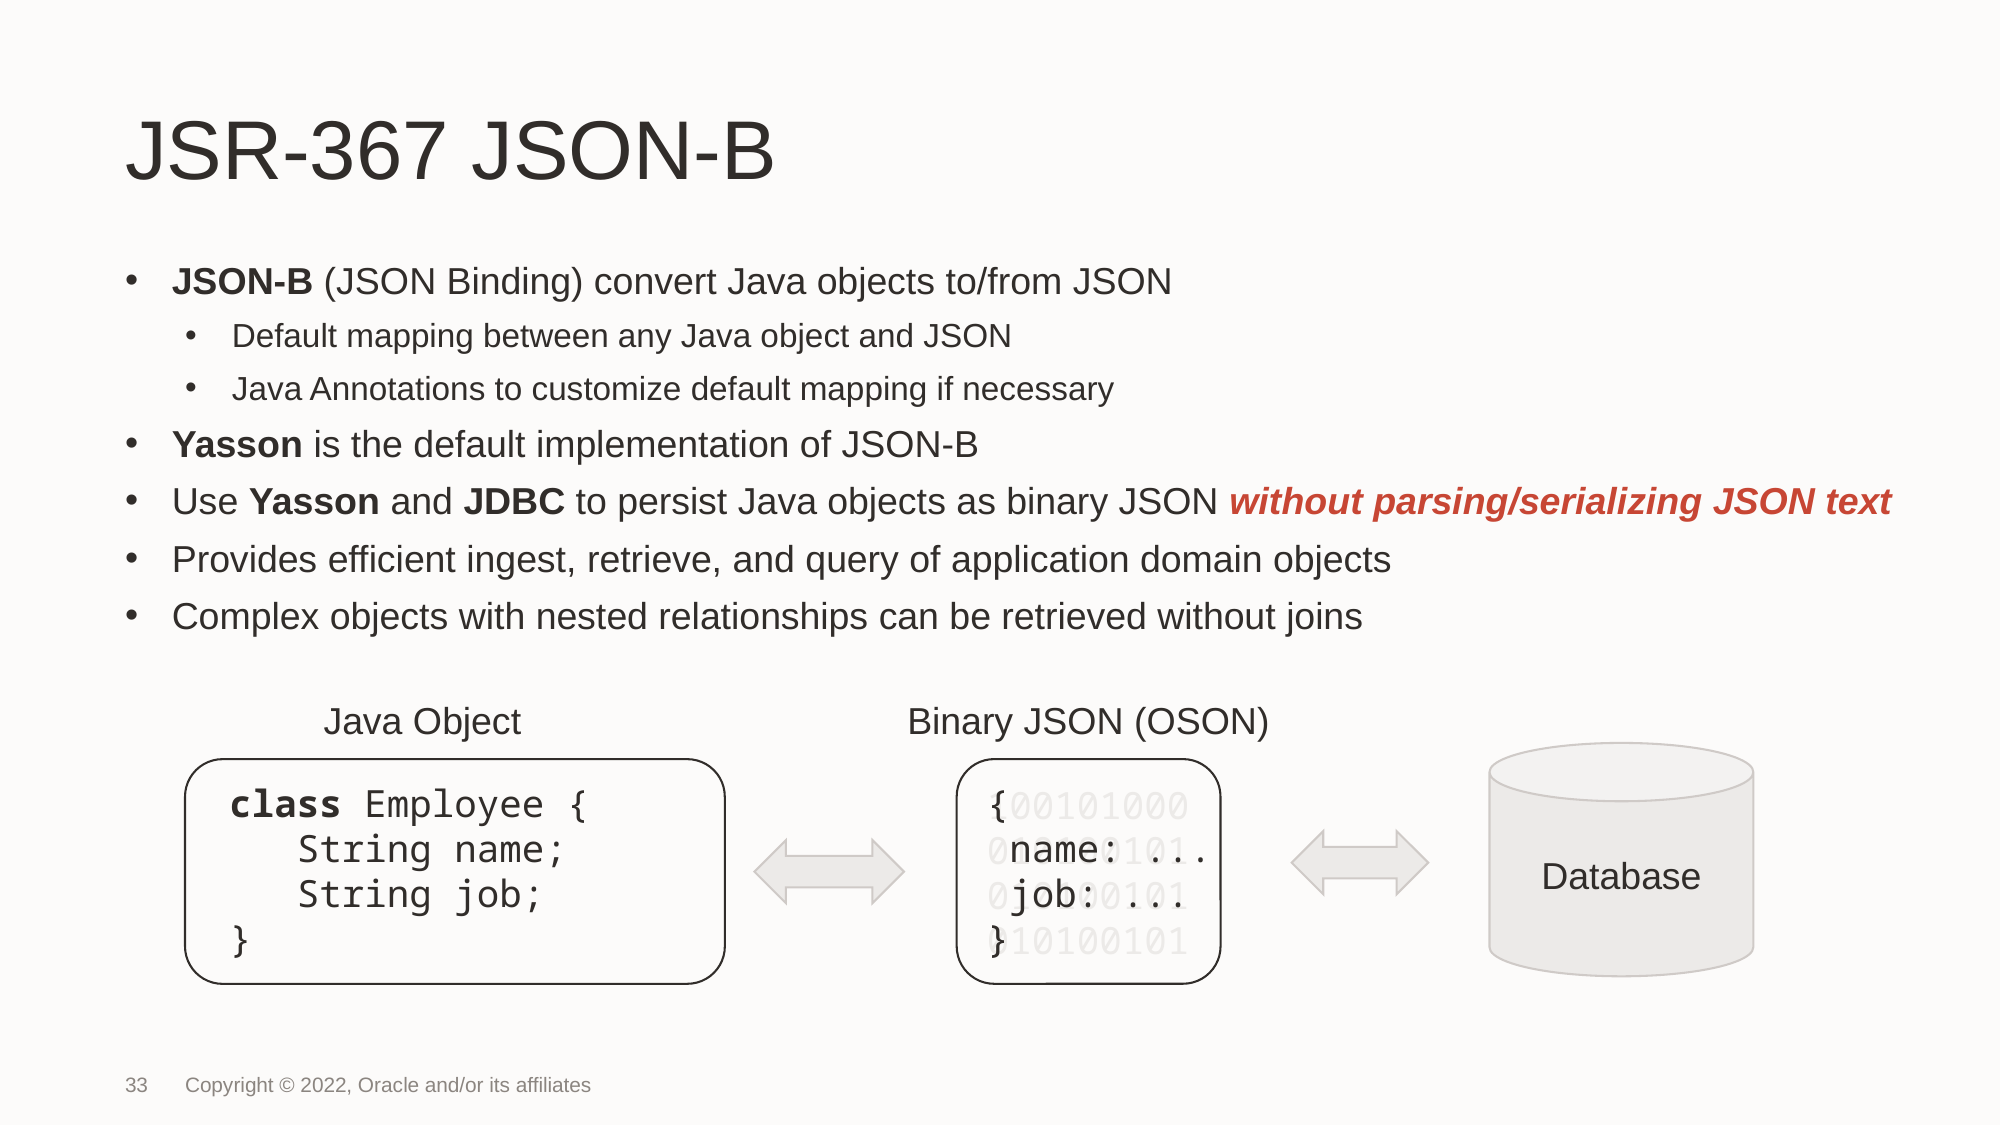

# JSR-367 JSON-B
JSON-B (JSON Binding) convert Java objects to/from JSON
Default mapping between any Java object and JSON
Java Annotations to customize default mapping if necessary
Yasson is the default implementation of JSON-B
Use Yasson and JDBC to persist Java objects as binary JSON without parsing/serializing JSON text
Provides efficient ingest, retrieve, and query of application domain objects
Complex objects with nested relationships can be retrieved without joins

Binary JSON (OSON)
Java Object
Database

class Employee {
   String name;
   String job;
}
{
 name: ...
 job: ...
}
100101000010100101010100101010100101

33
Copyright © 2022, Oracle and/or its affiliates